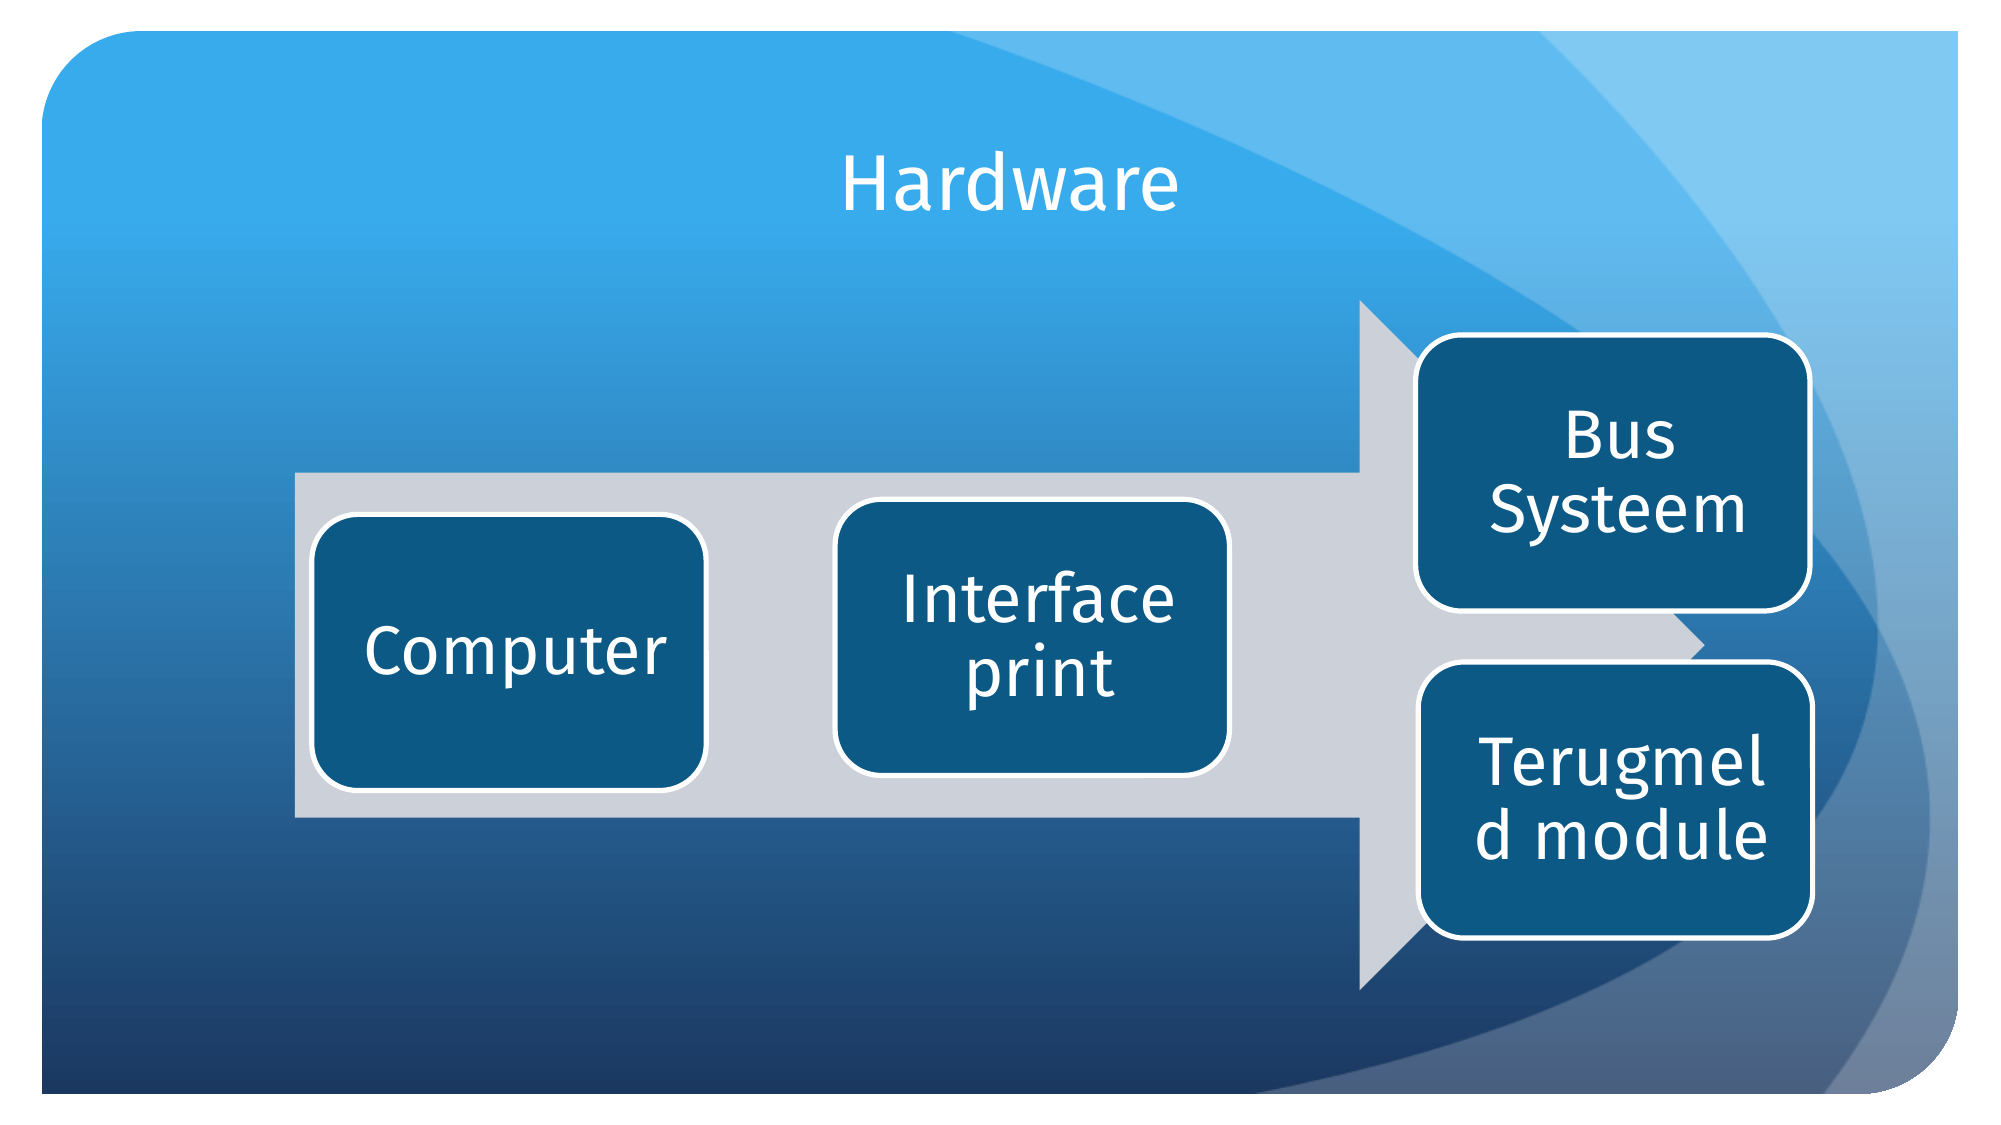

# Hardware
Computer
Interface print
Bus Systeem
Terugmeld module